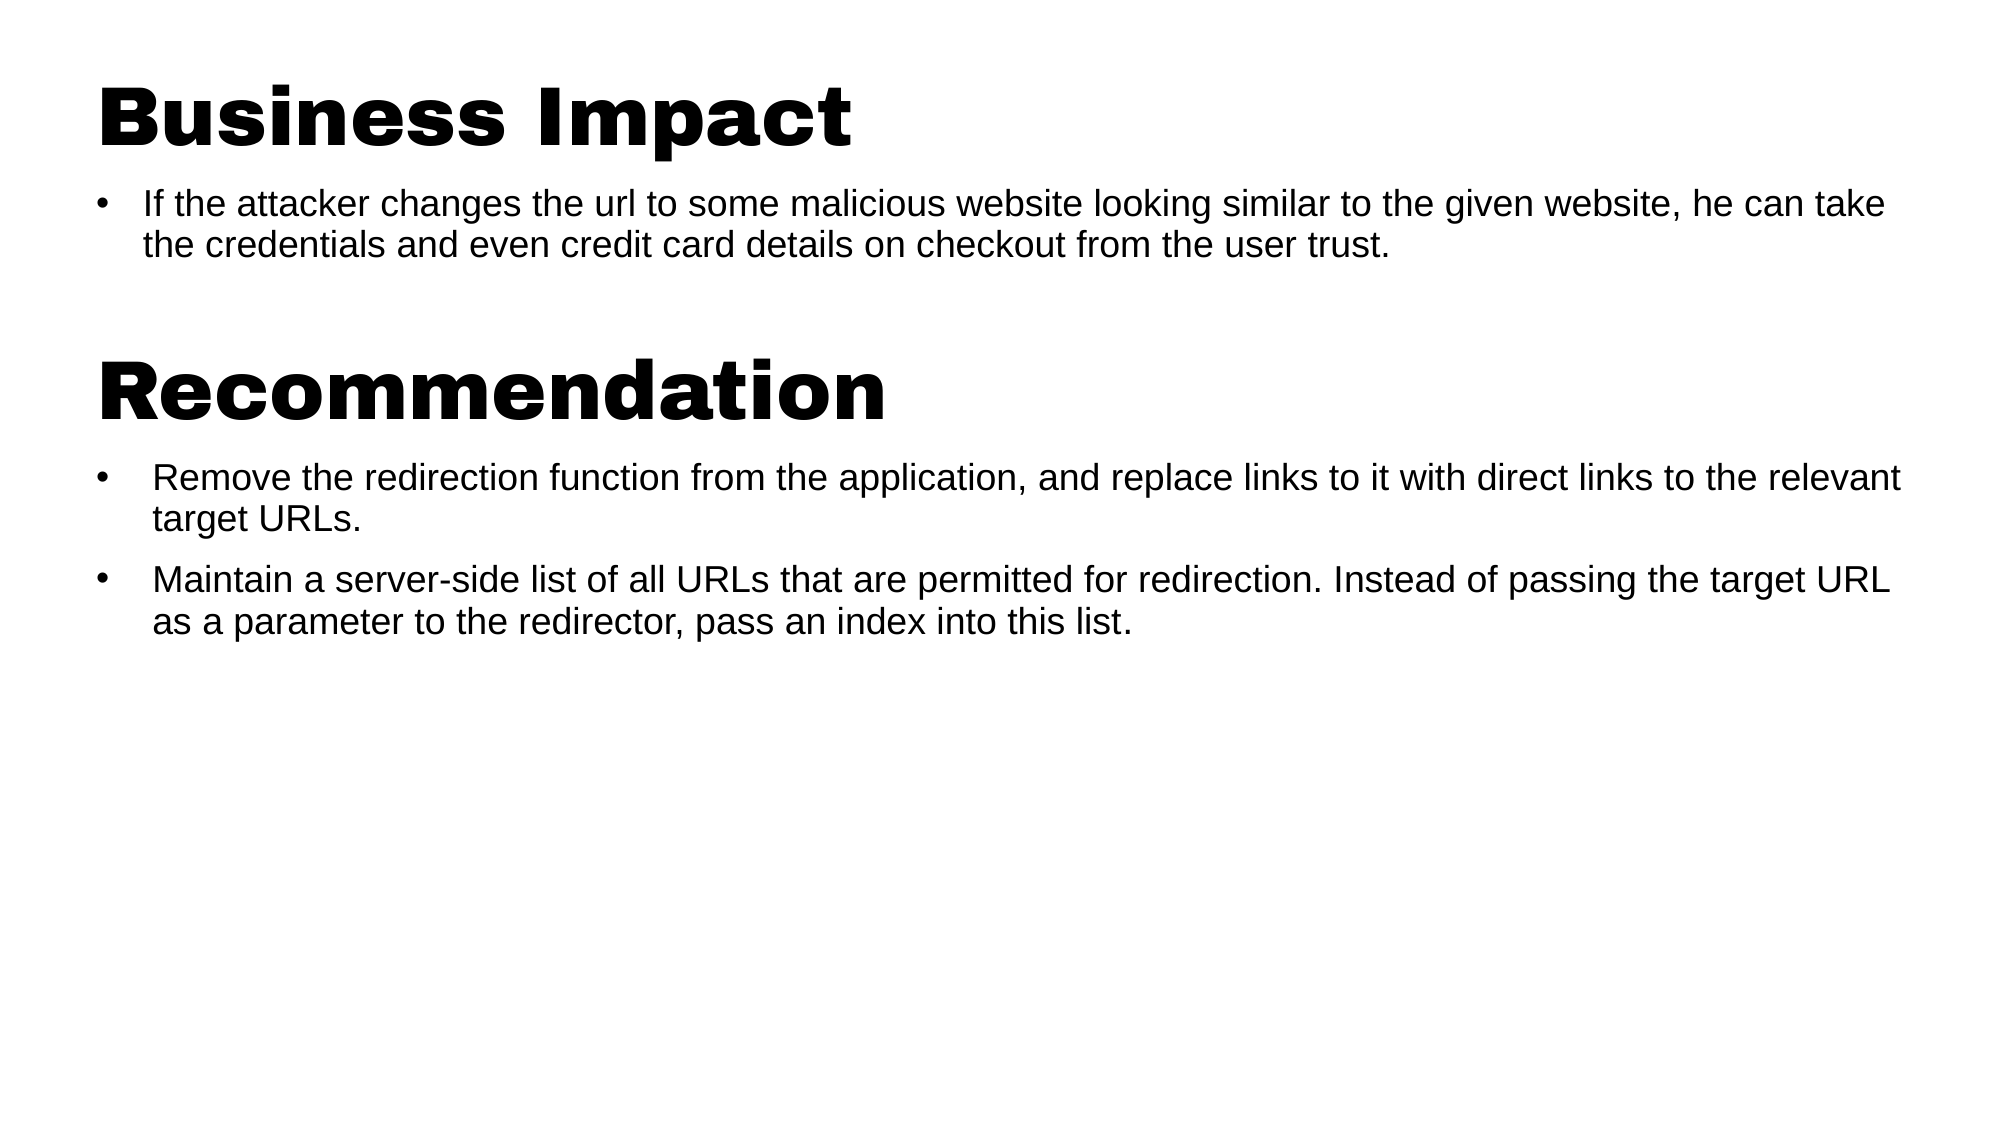

Business Impact
If the attacker changes the url to some malicious website looking similar to the given website, he can take the credentials and even credit card details on checkout from the user trust.

Recommendation
Remove the redirection function from the application, and replace links to it with direct links to the relevant target URLs.
Maintain a server-side list of all URLs that are permitted for redirection. Instead of passing the target URL as a parameter to the redirector, pass an index into this list.